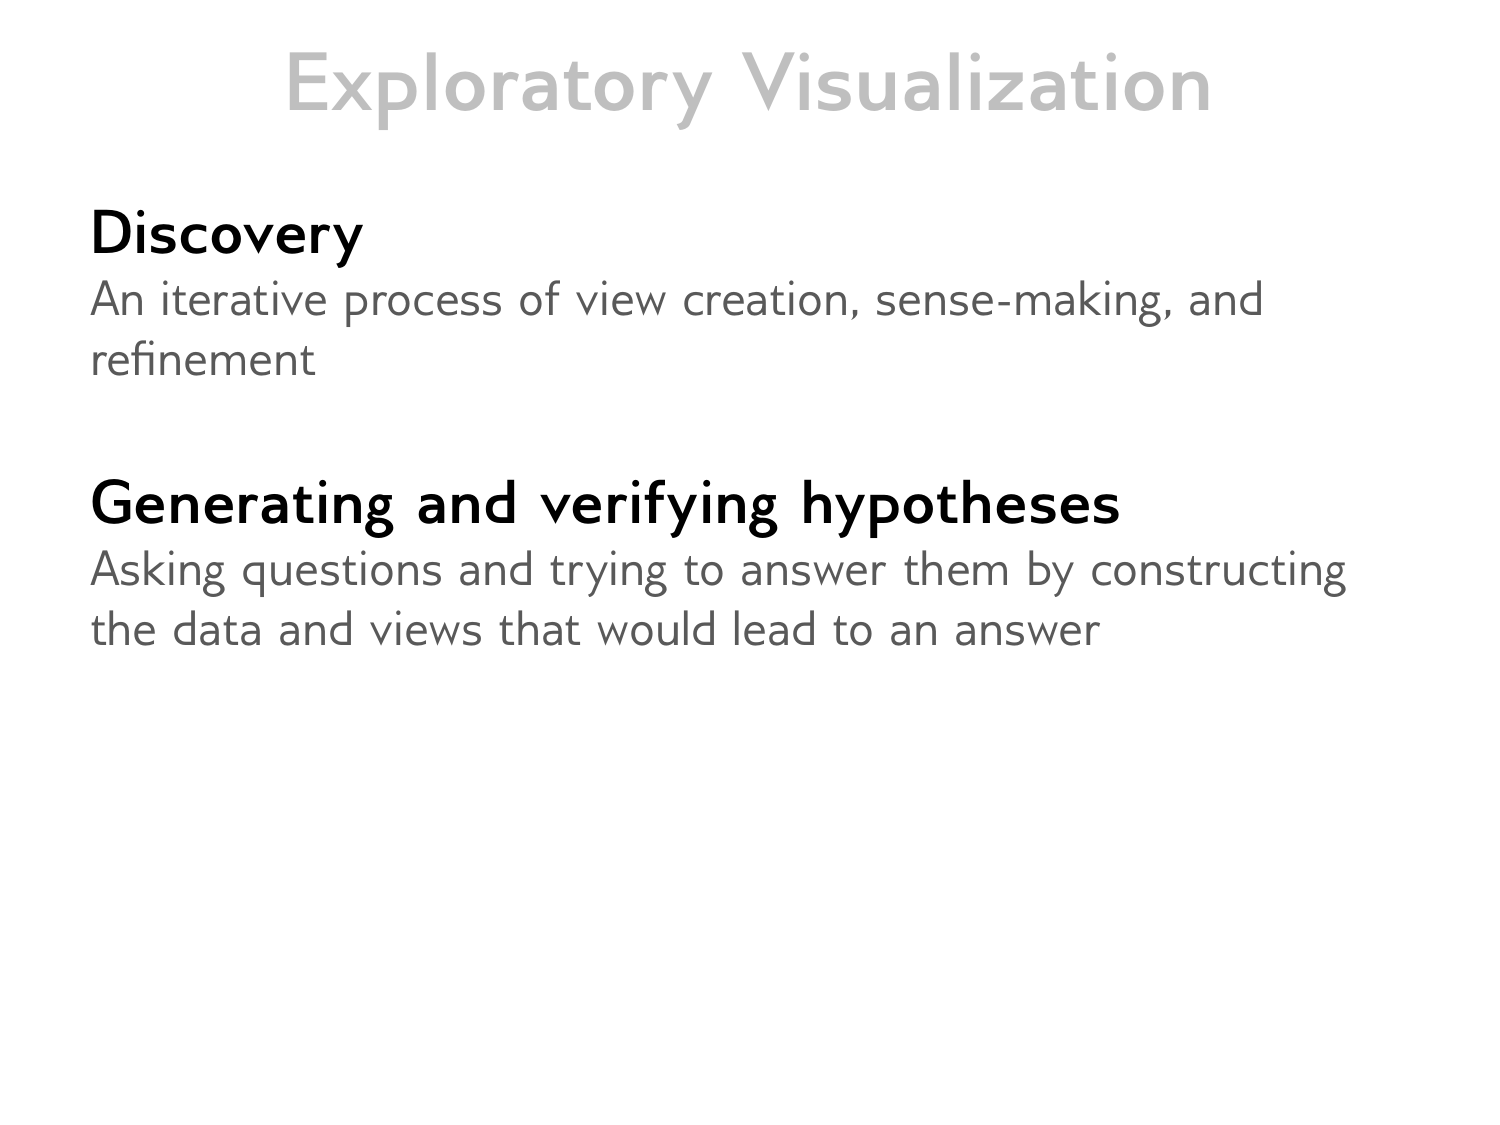

# Exploratory Visualization
Discovery
An iterative process of view creation, sense-making, and refinement

Generating and verifying hypotheses
Asking questions and trying to answer them by constructing the data and views that would lead to an answer